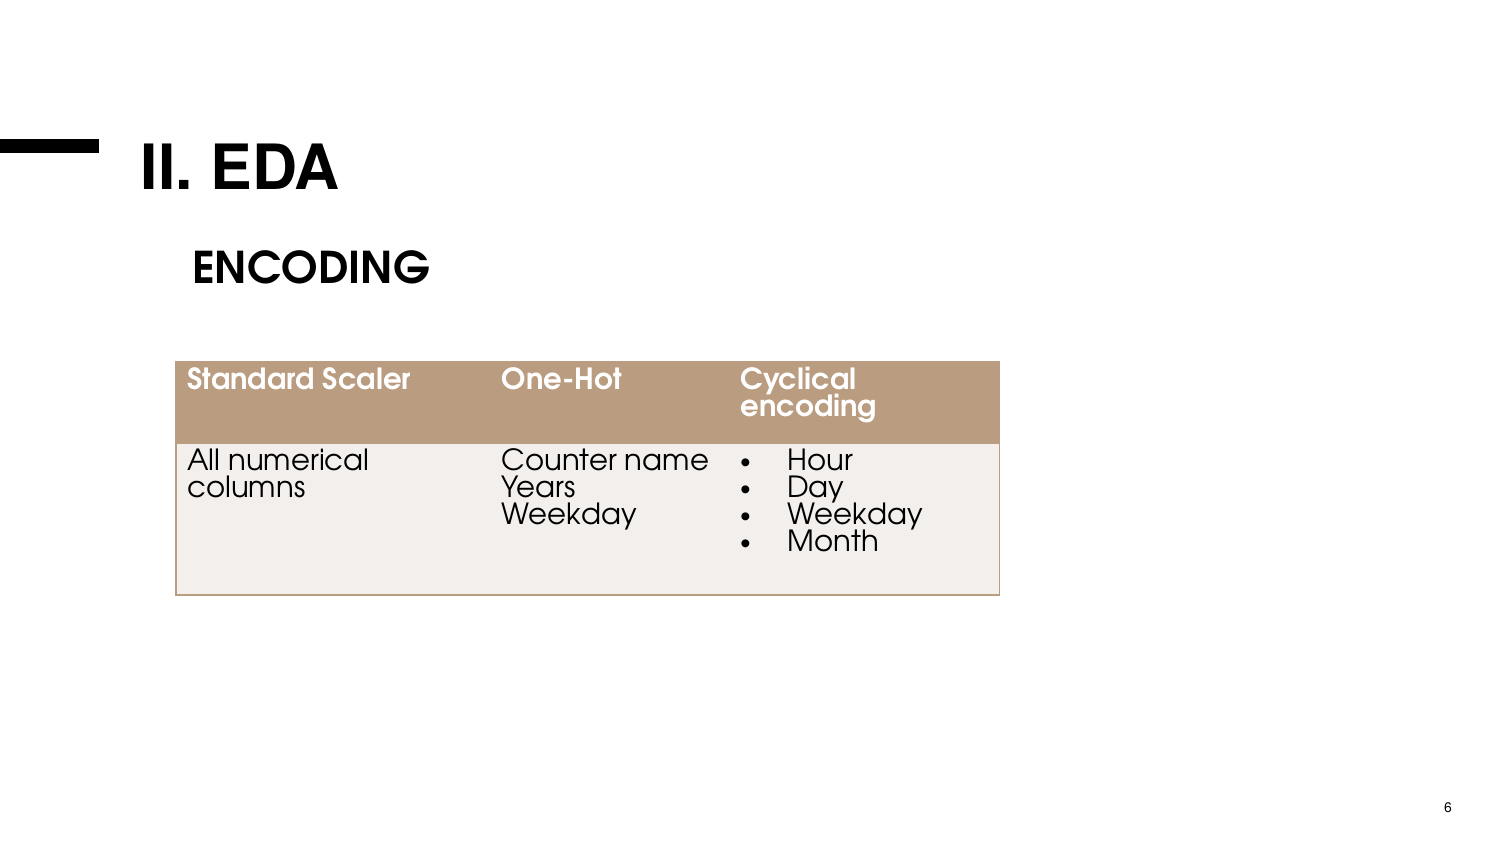

# II. EDA
ENCODING

| Standard Scaler | One-Hot | Cyclical encoding |
| --- | --- | --- |
| All numerical columns | Counter name Years Weekday | Hour Day Weekday Month |
6